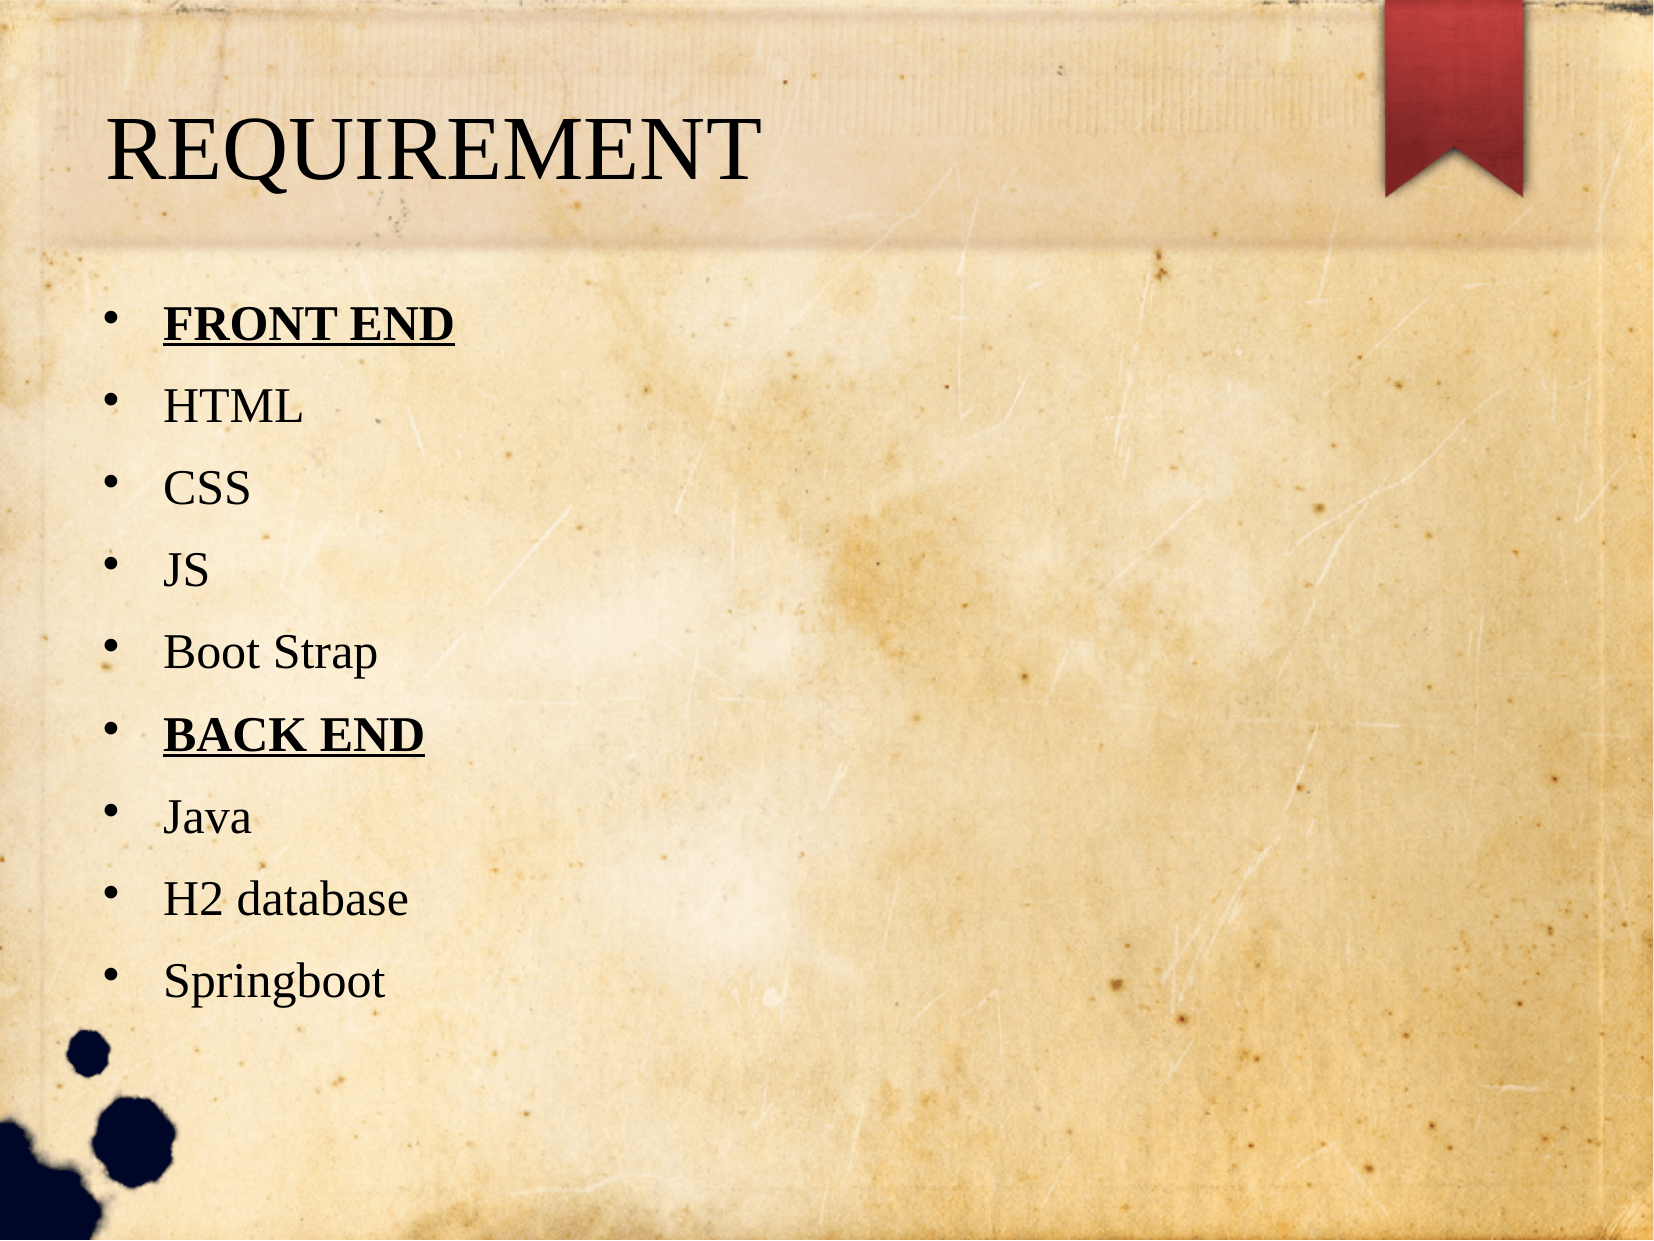

REQUIREMENT
FRONT END
HTML
CSS
JS
Boot Strap
BACK END
Java
H2 database
Springboot